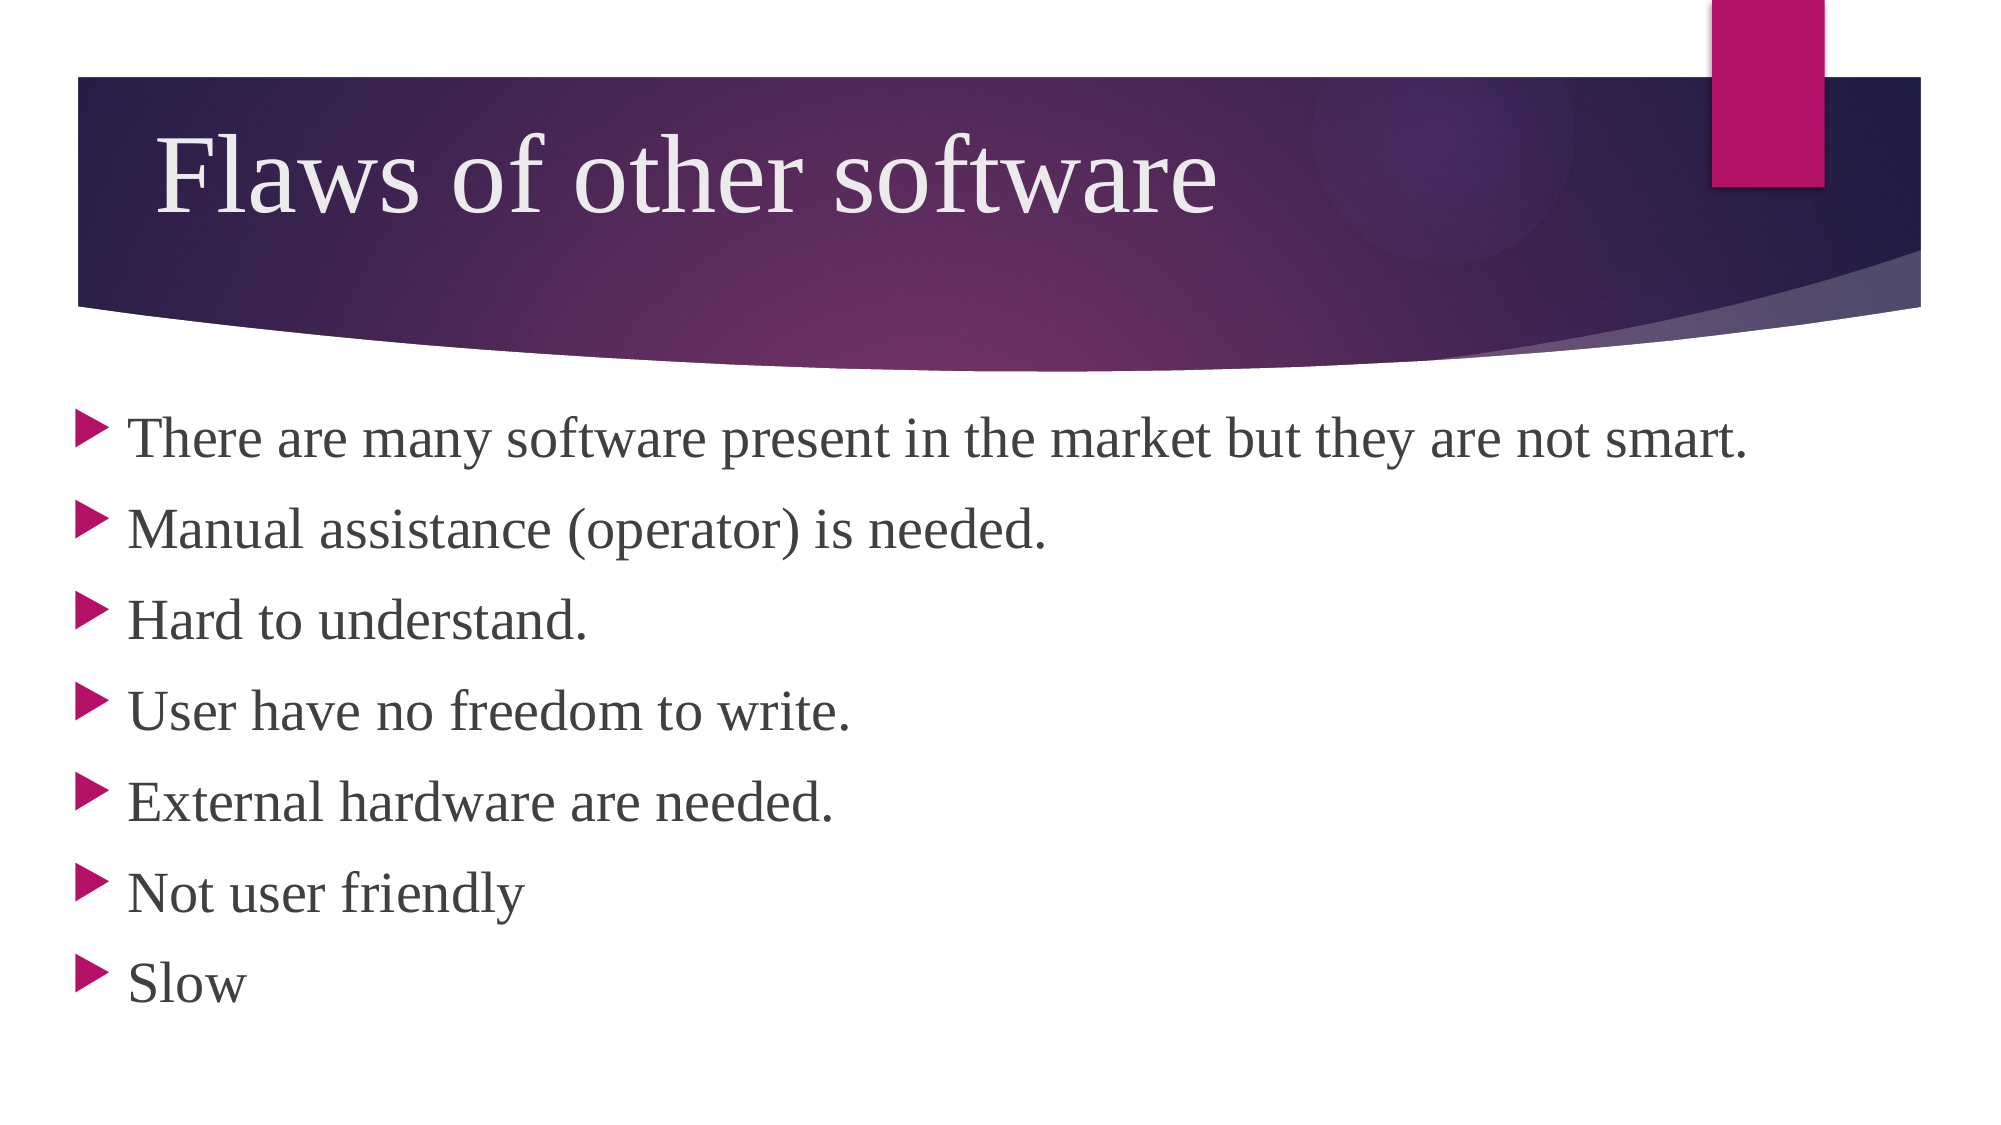

# Flaws of other software

There are many software present in the market but they are not smart.
Manual assistance (operator) is needed.
Hard to understand.
User have no freedom to write.
External hardware are needed.
Not user friendly
Slow